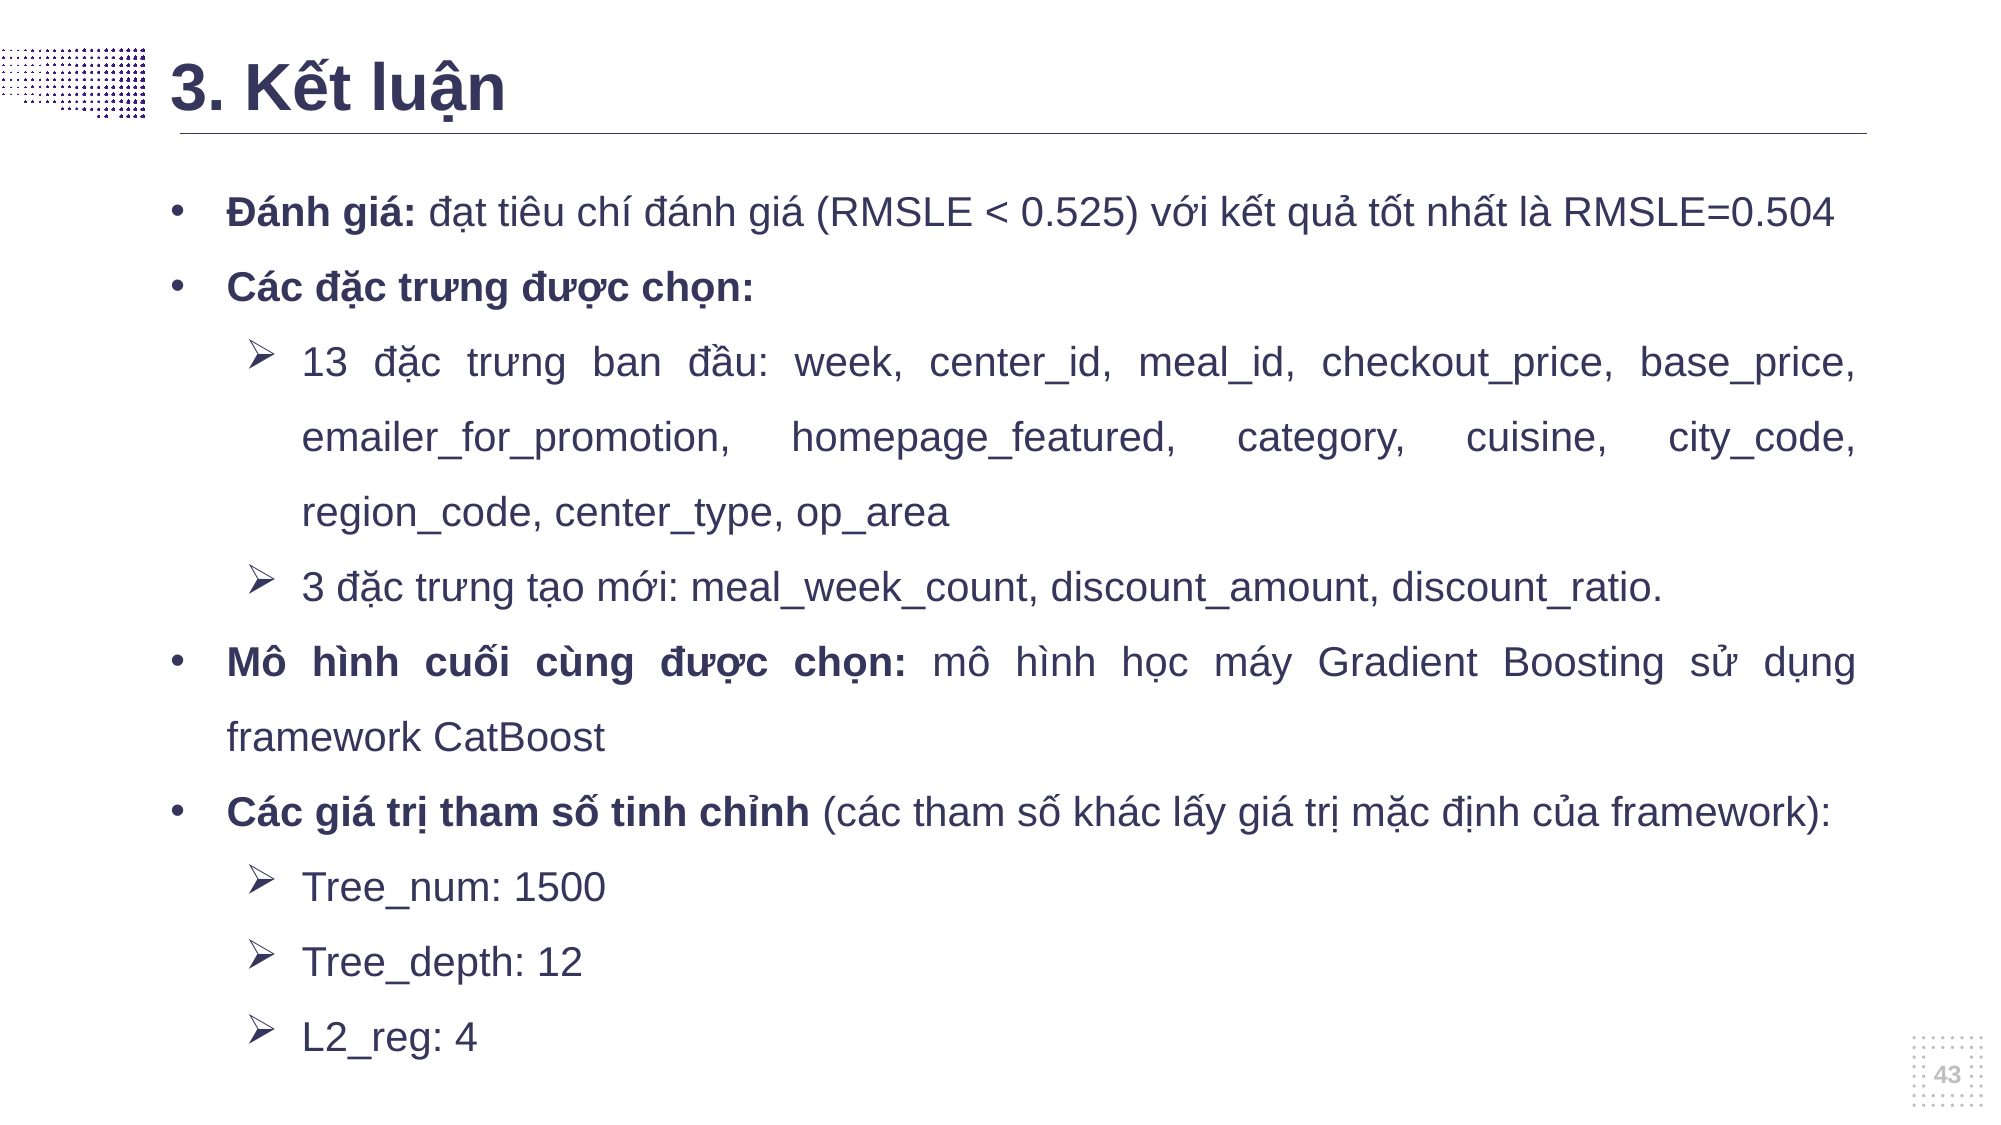

3. Kết luận
Đánh giá: đạt tiêu chí đánh giá (RMSLE < 0.525) với kết quả tốt nhất là RMSLE=0.504
Các đặc trưng được chọn:
13 đặc trưng ban đầu: week, center_id, meal_id, checkout_price, base_price, emailer_for_promotion, homepage_featured, category, cuisine, city_code, region_code, center_type, op_area
3 đặc trưng tạo mới: meal_week_count, discount_amount, discount_ratio.
Mô hình cuối cùng được chọn: mô hình học máy Gradient Boosting sử dụng framework CatBoost
Các giá trị tham số tinh chỉnh (các tham số khác lấy giá trị mặc định của framework):
Tree_num: 1500
Tree_depth: 12
L2_reg: 4
43